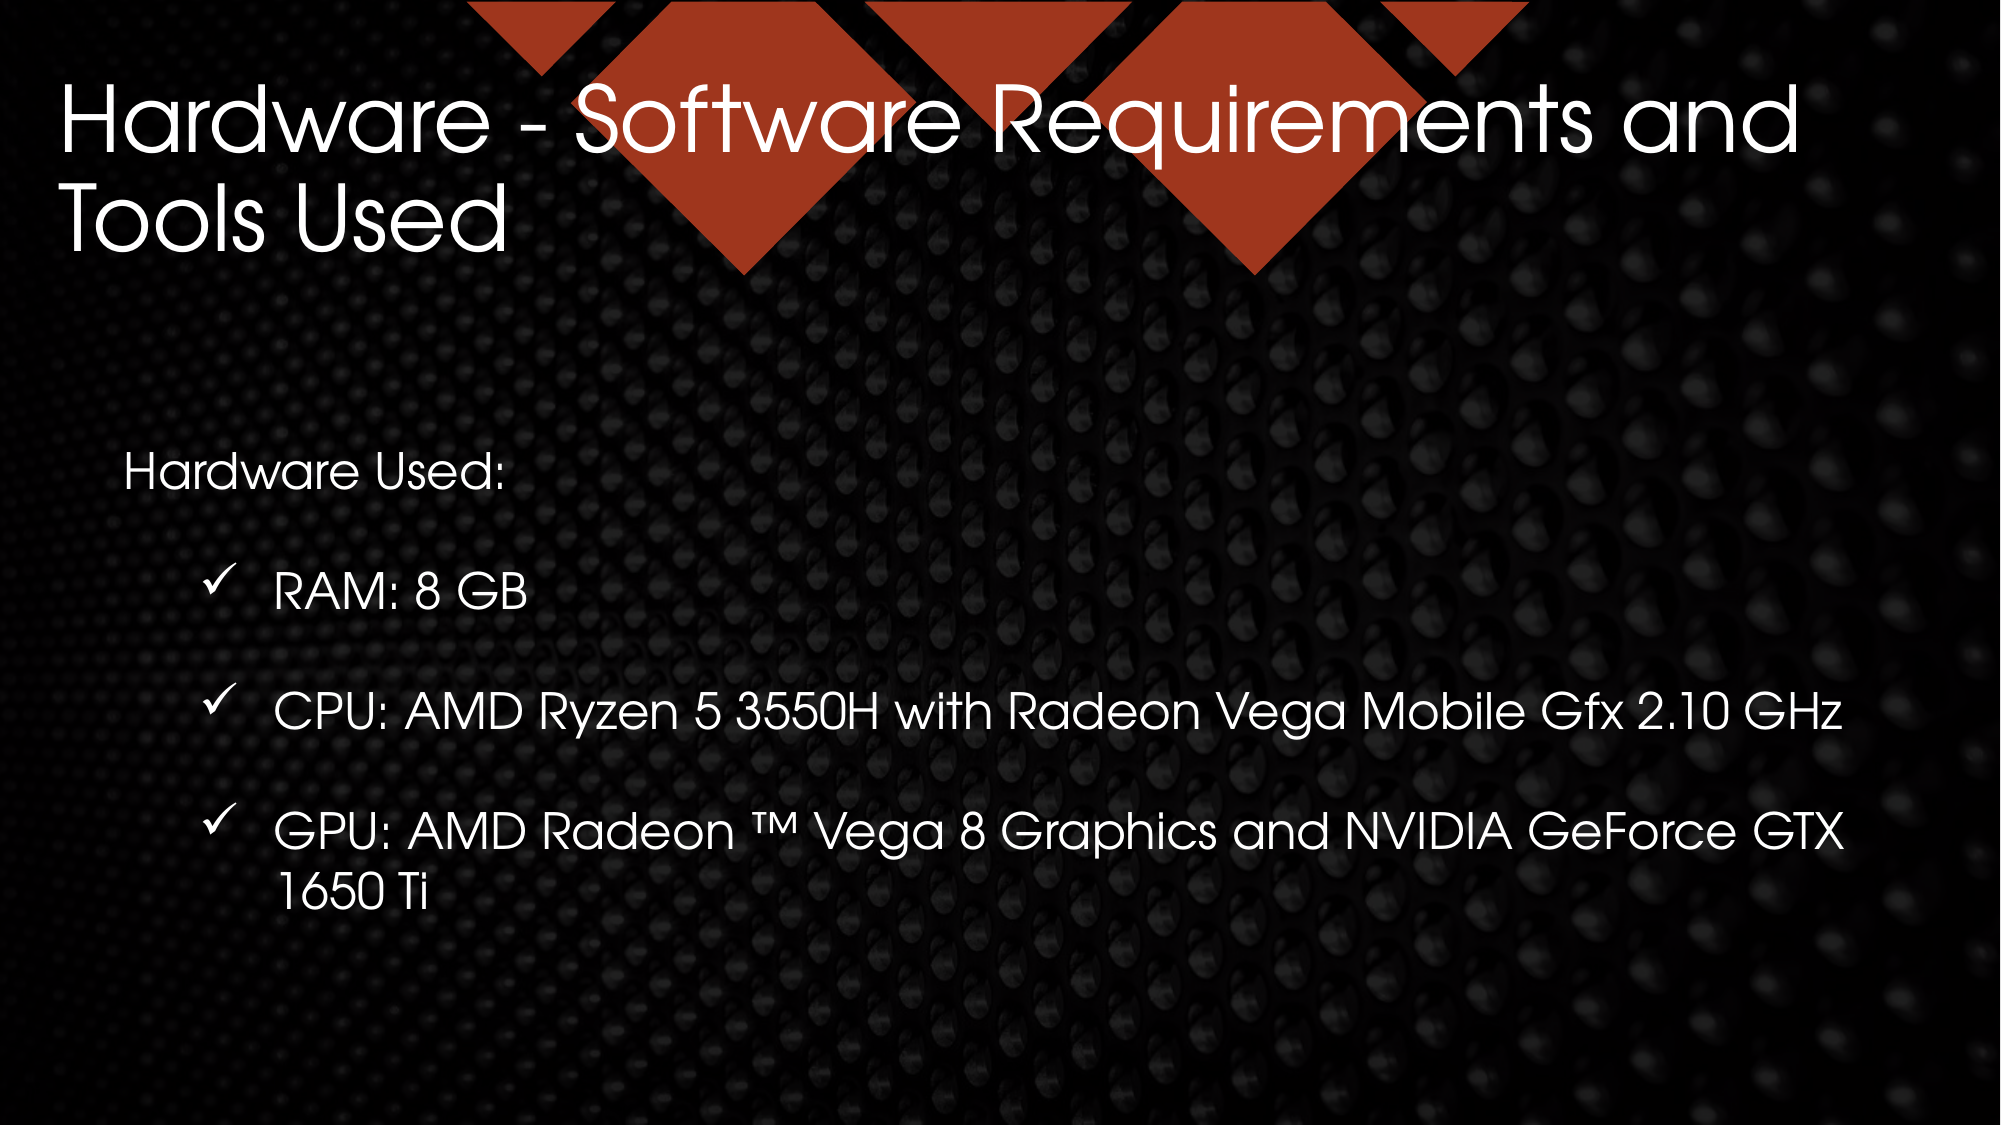

# Hardware - Software Requirements and Tools Used
Hardware Used:

RAM: 8 GB

CPU: AMD Ryzen 5 3550H with Radeon Vega Mobile Gfx 2.10 GHz

GPU: AMD Radeon ™ Vega 8 Graphics and NVIDIA GeForce GTX 1650 Ti